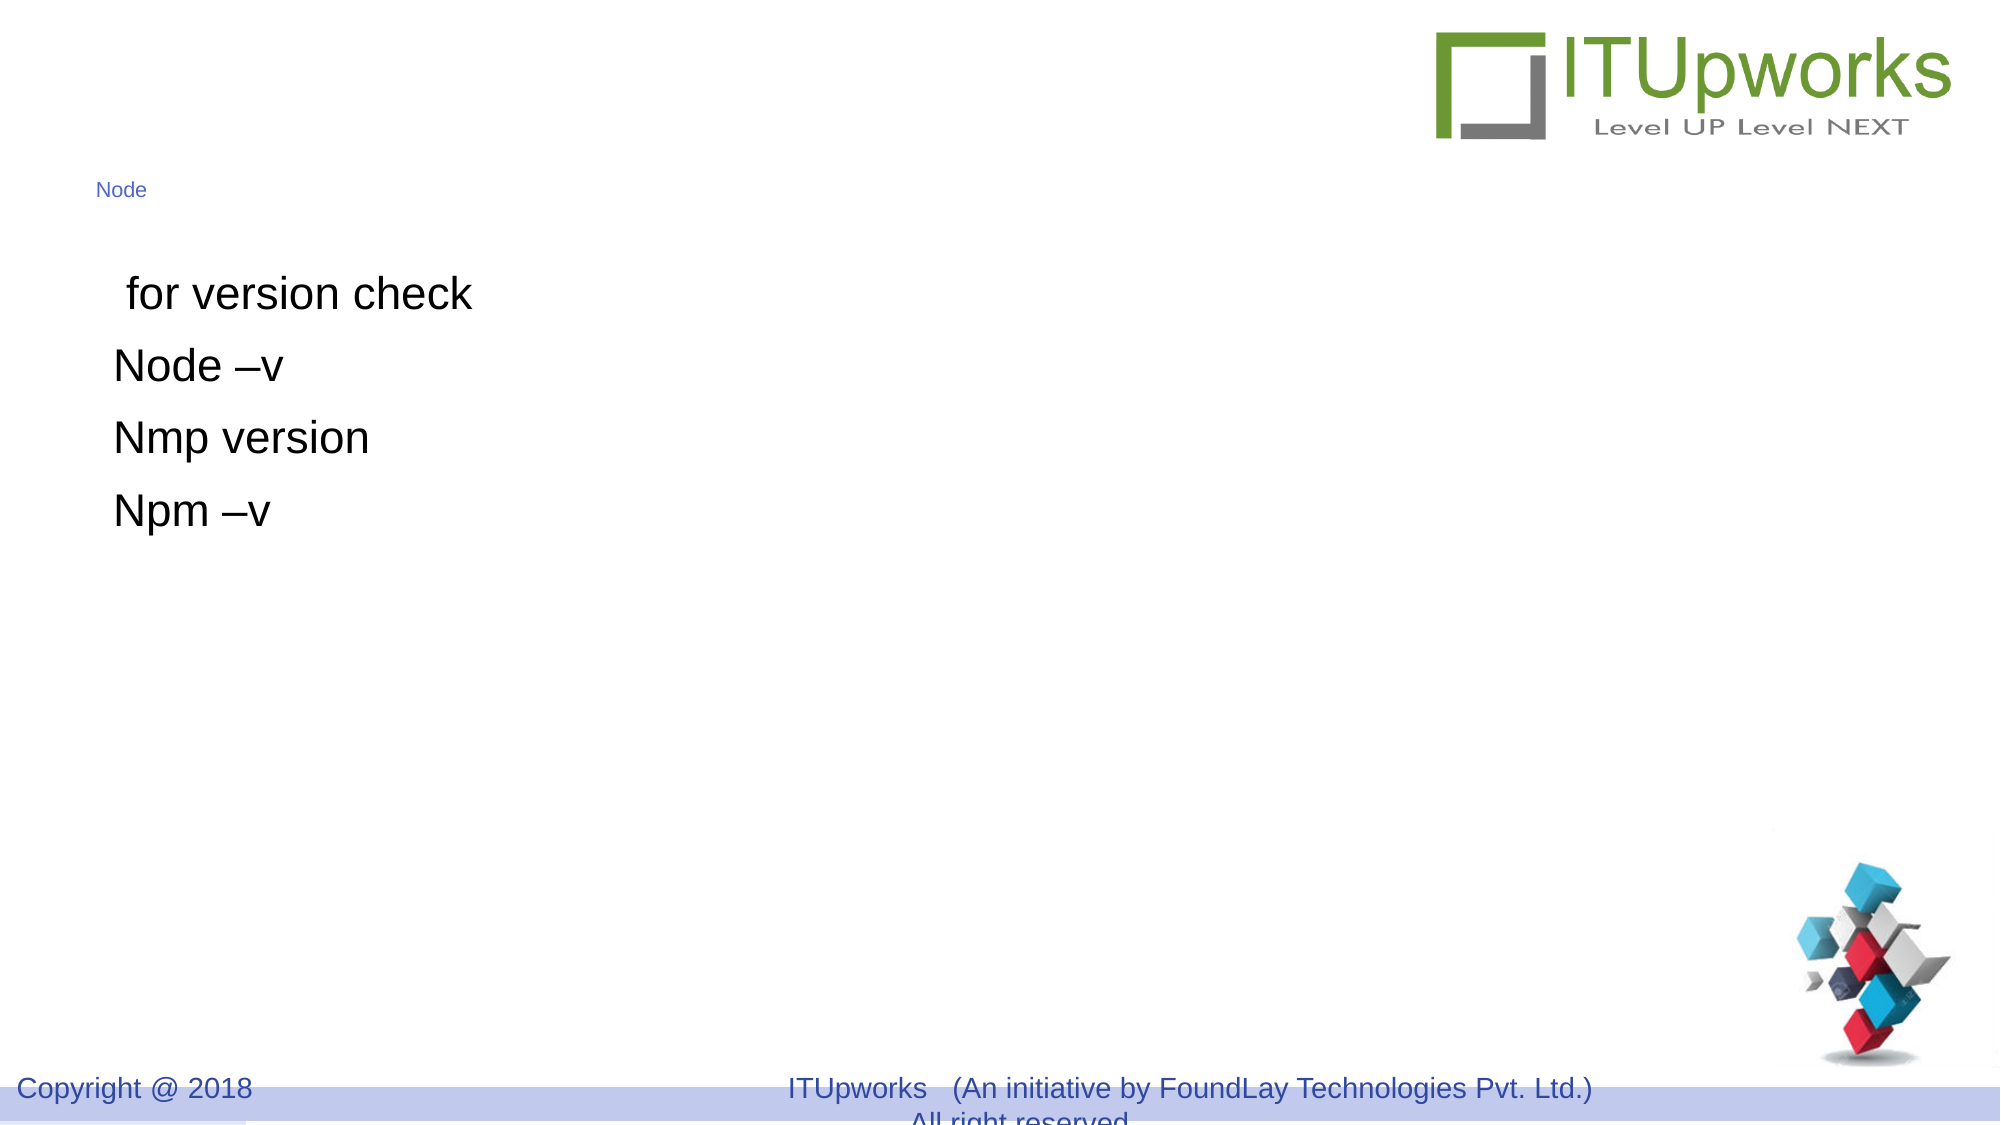

# Node
 for version check
Node –v
Nmp version
Npm –v